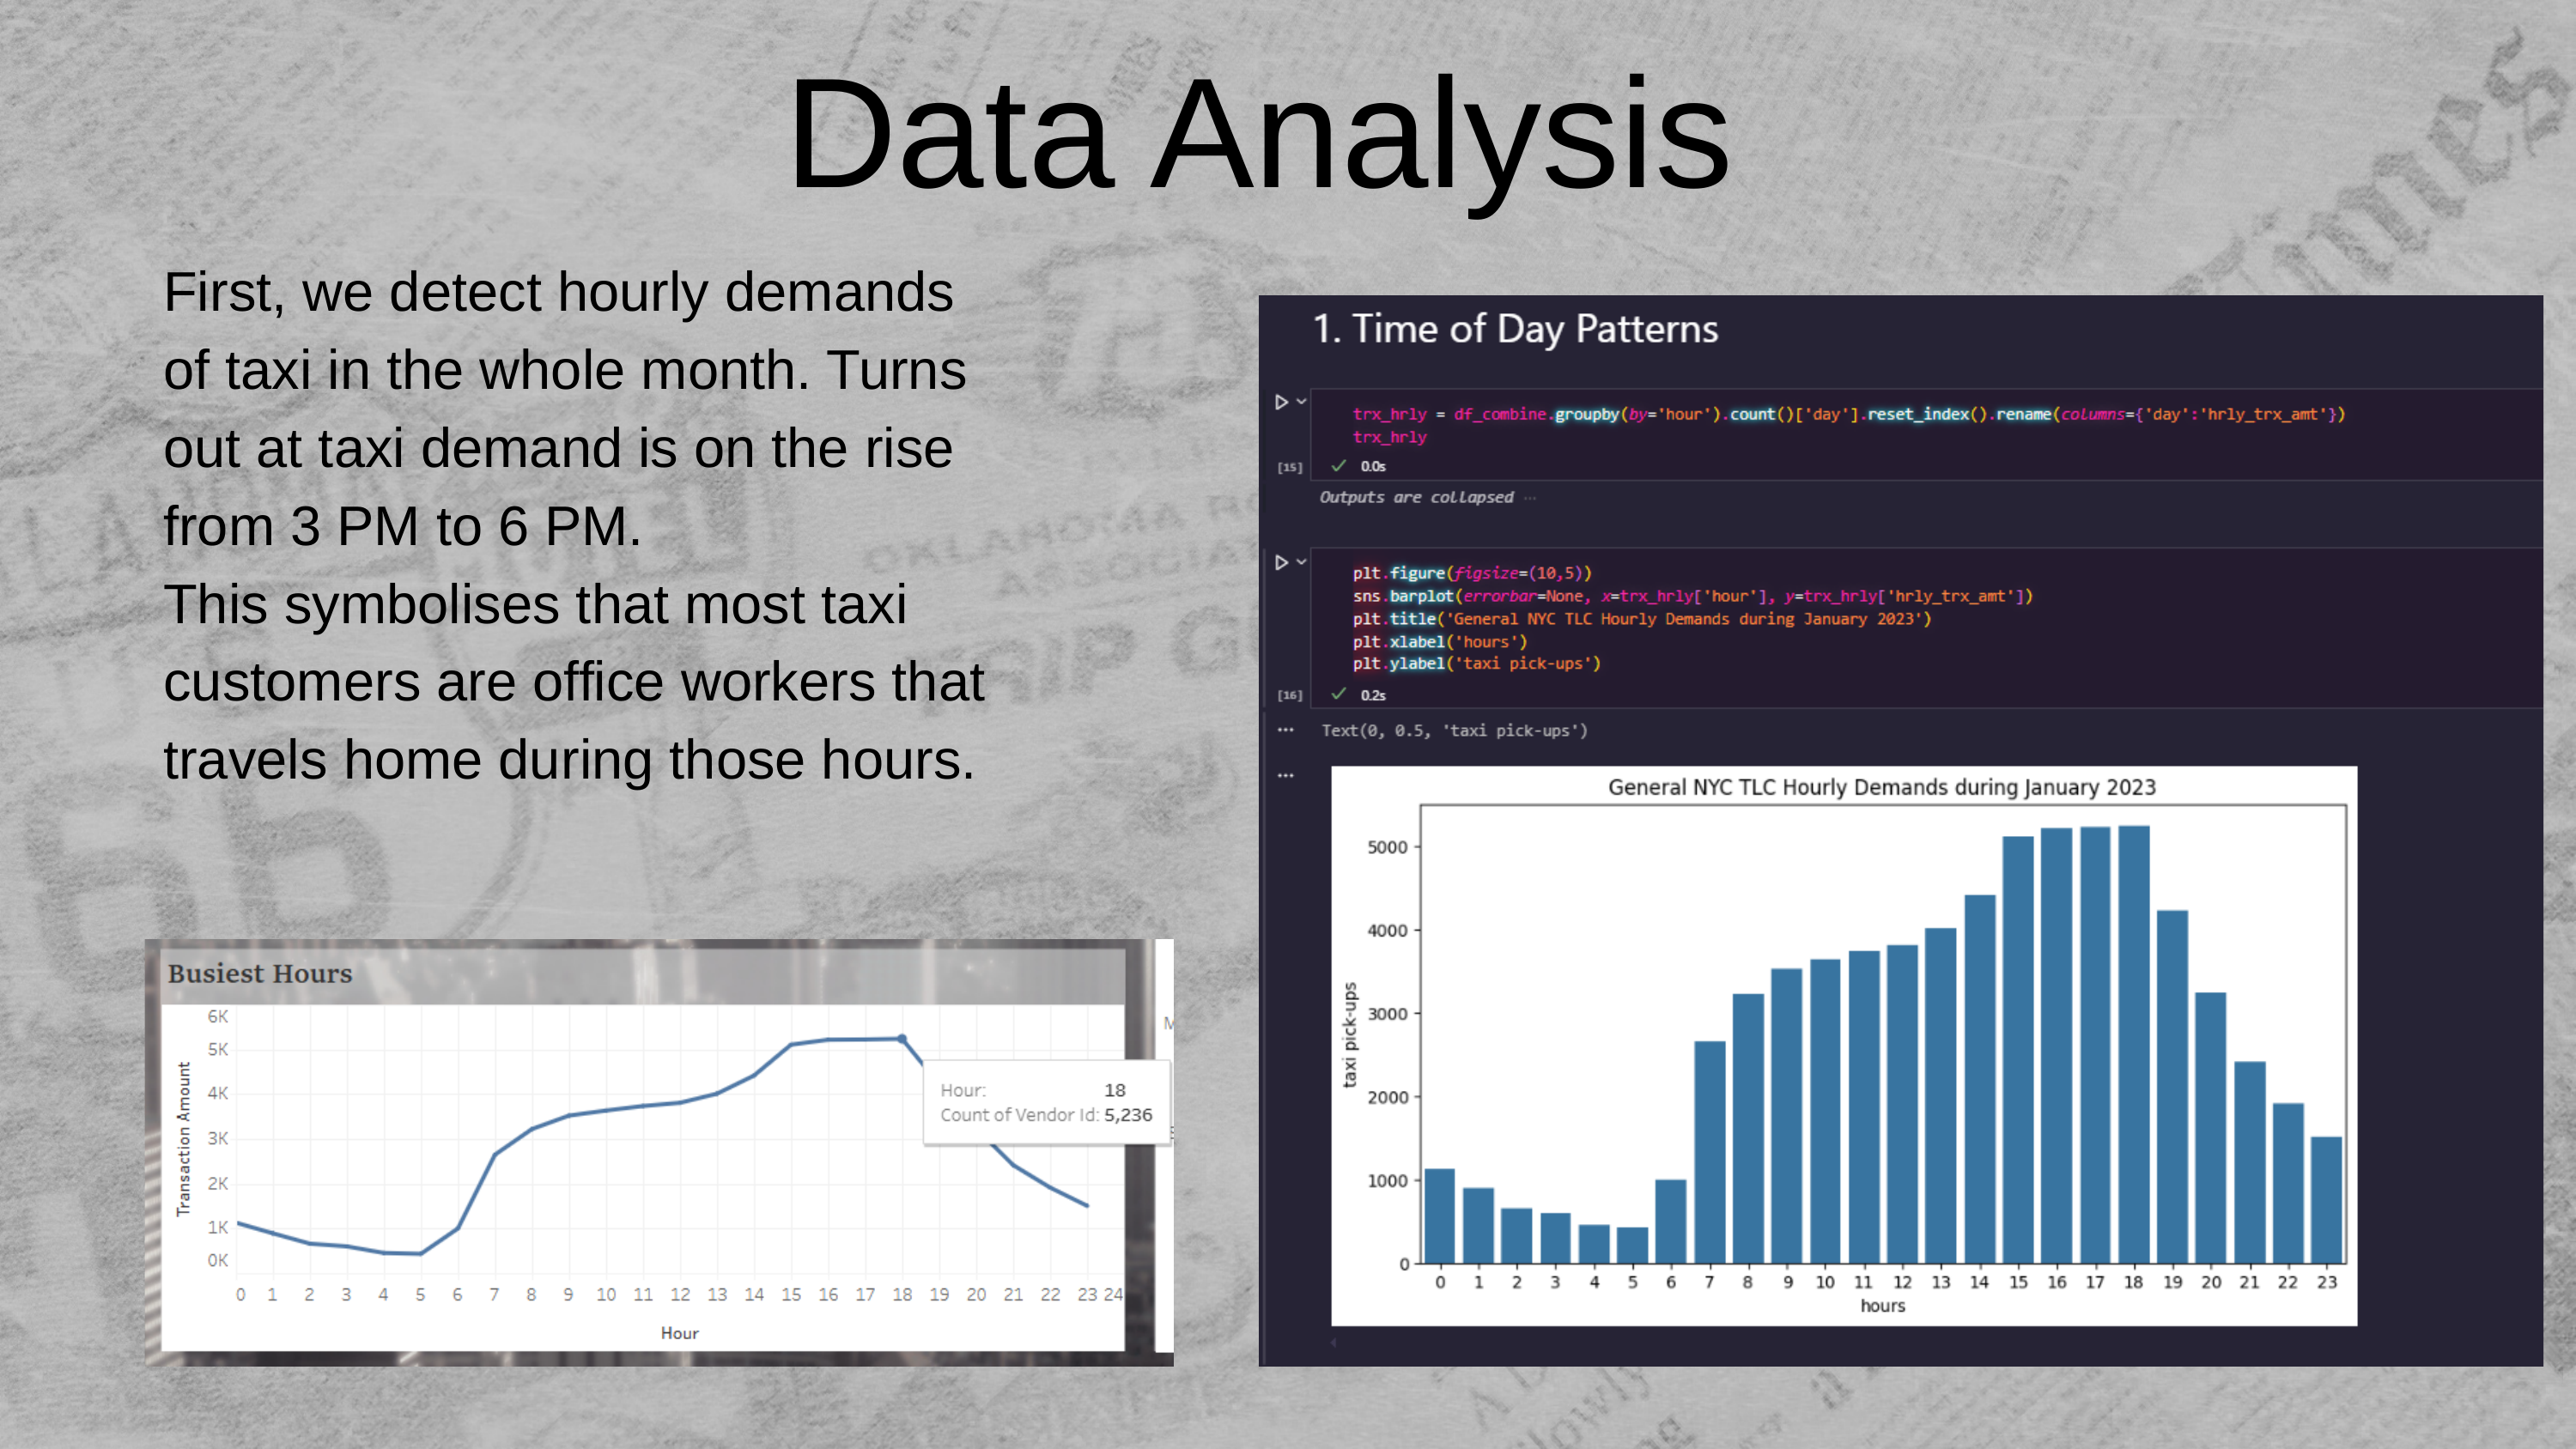

Data Analysis
First, we detect hourly demands of taxi in the whole month. Turns out at taxi demand is on the rise from 3 PM to 6 PM.
This symbolises that most taxi customers are office workers that travels home during those hours.